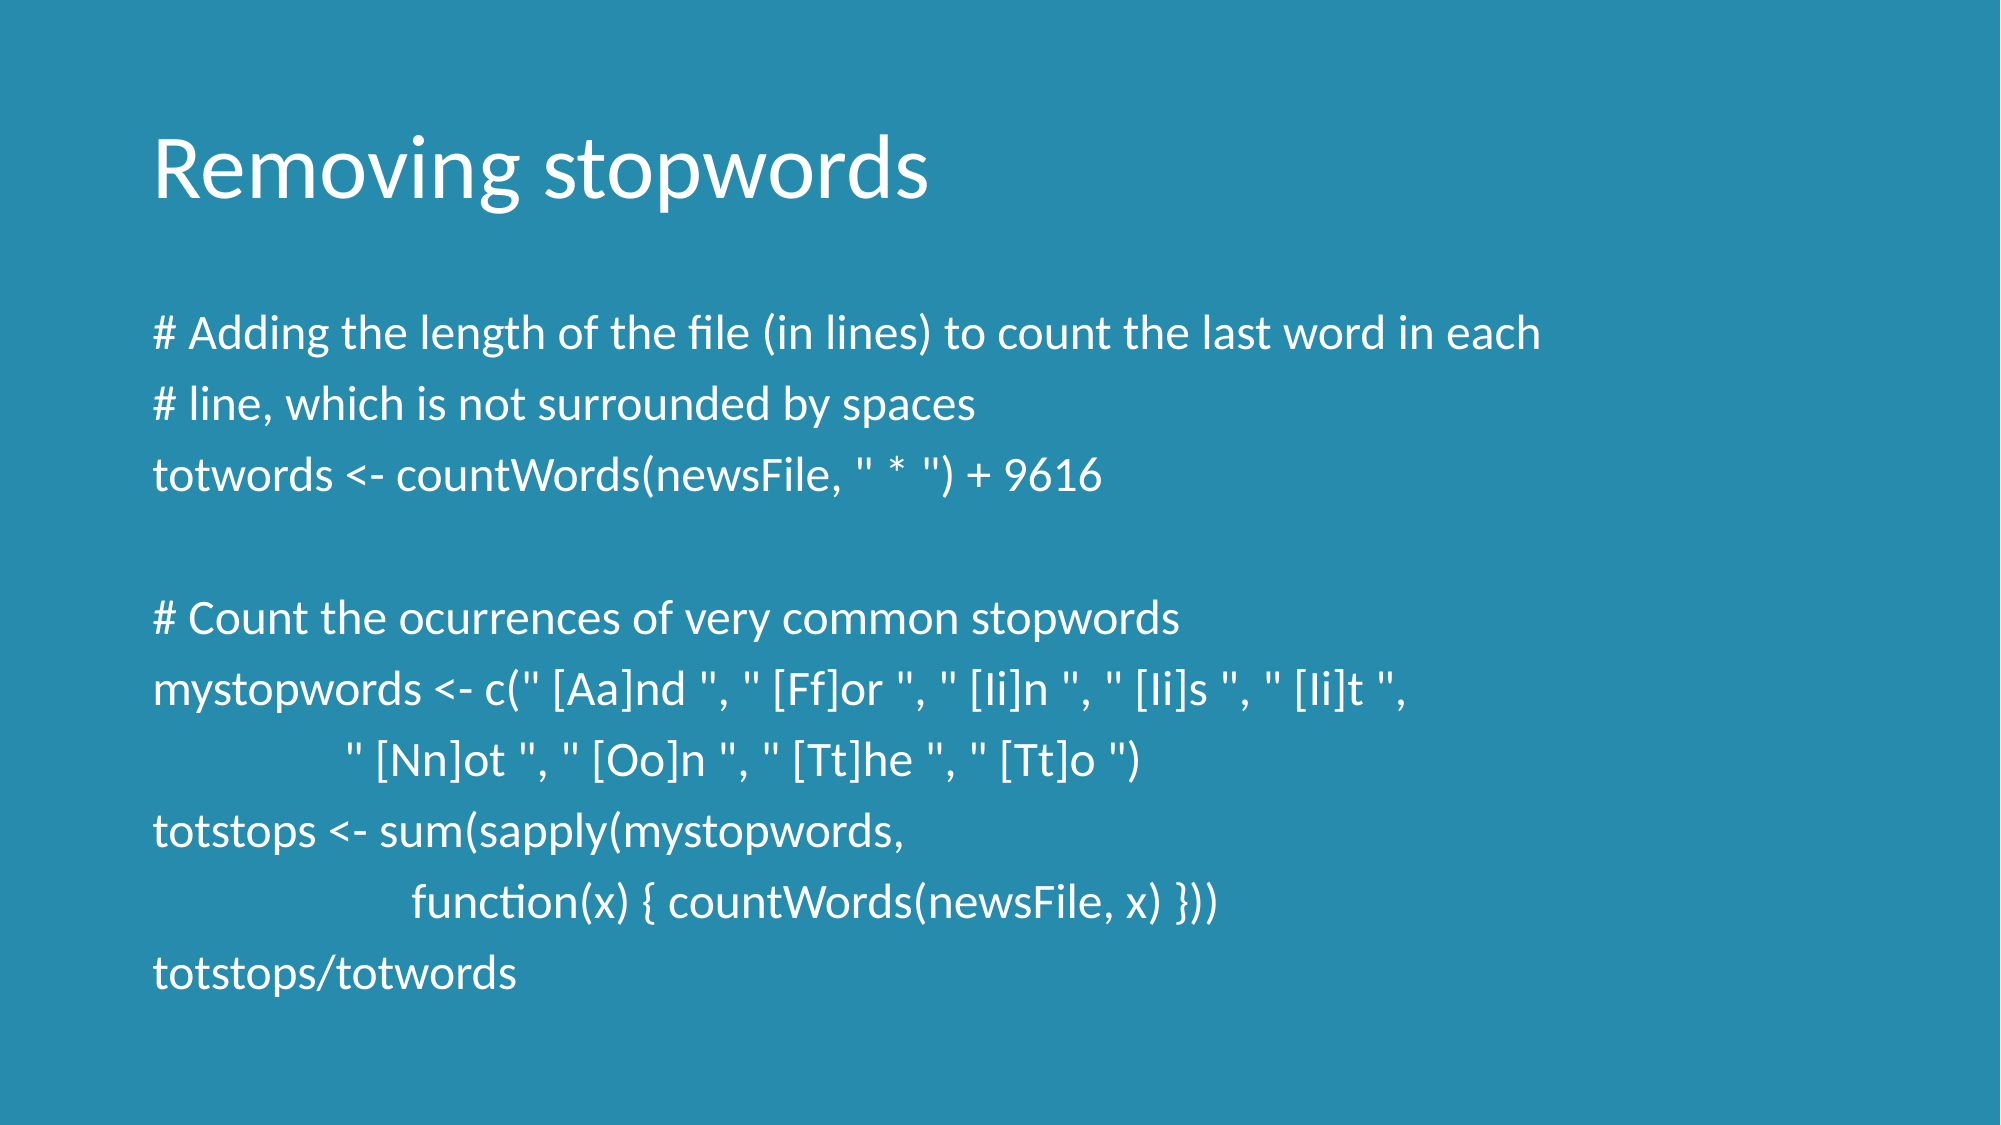

# Removing stopwords
# Adding the length of the file (in lines) to count the last word in each
# line, which is not surrounded by spaces
totwords <- countWords(newsFile, " * ") + 9616

# Count the ocurrences of very common stopwords
mystopwords <- c(" [Aa]nd ", " [Ff]or ", " [Ii]n ", " [Ii]s ", " [Ii]t ",
                 " [Nn]ot ", " [Oo]n ", " [Tt]he ", " [Tt]o ")
totstops <- sum(sapply(mystopwords,
                       function(x) { countWords(newsFile, x) }))
totstops/totwords